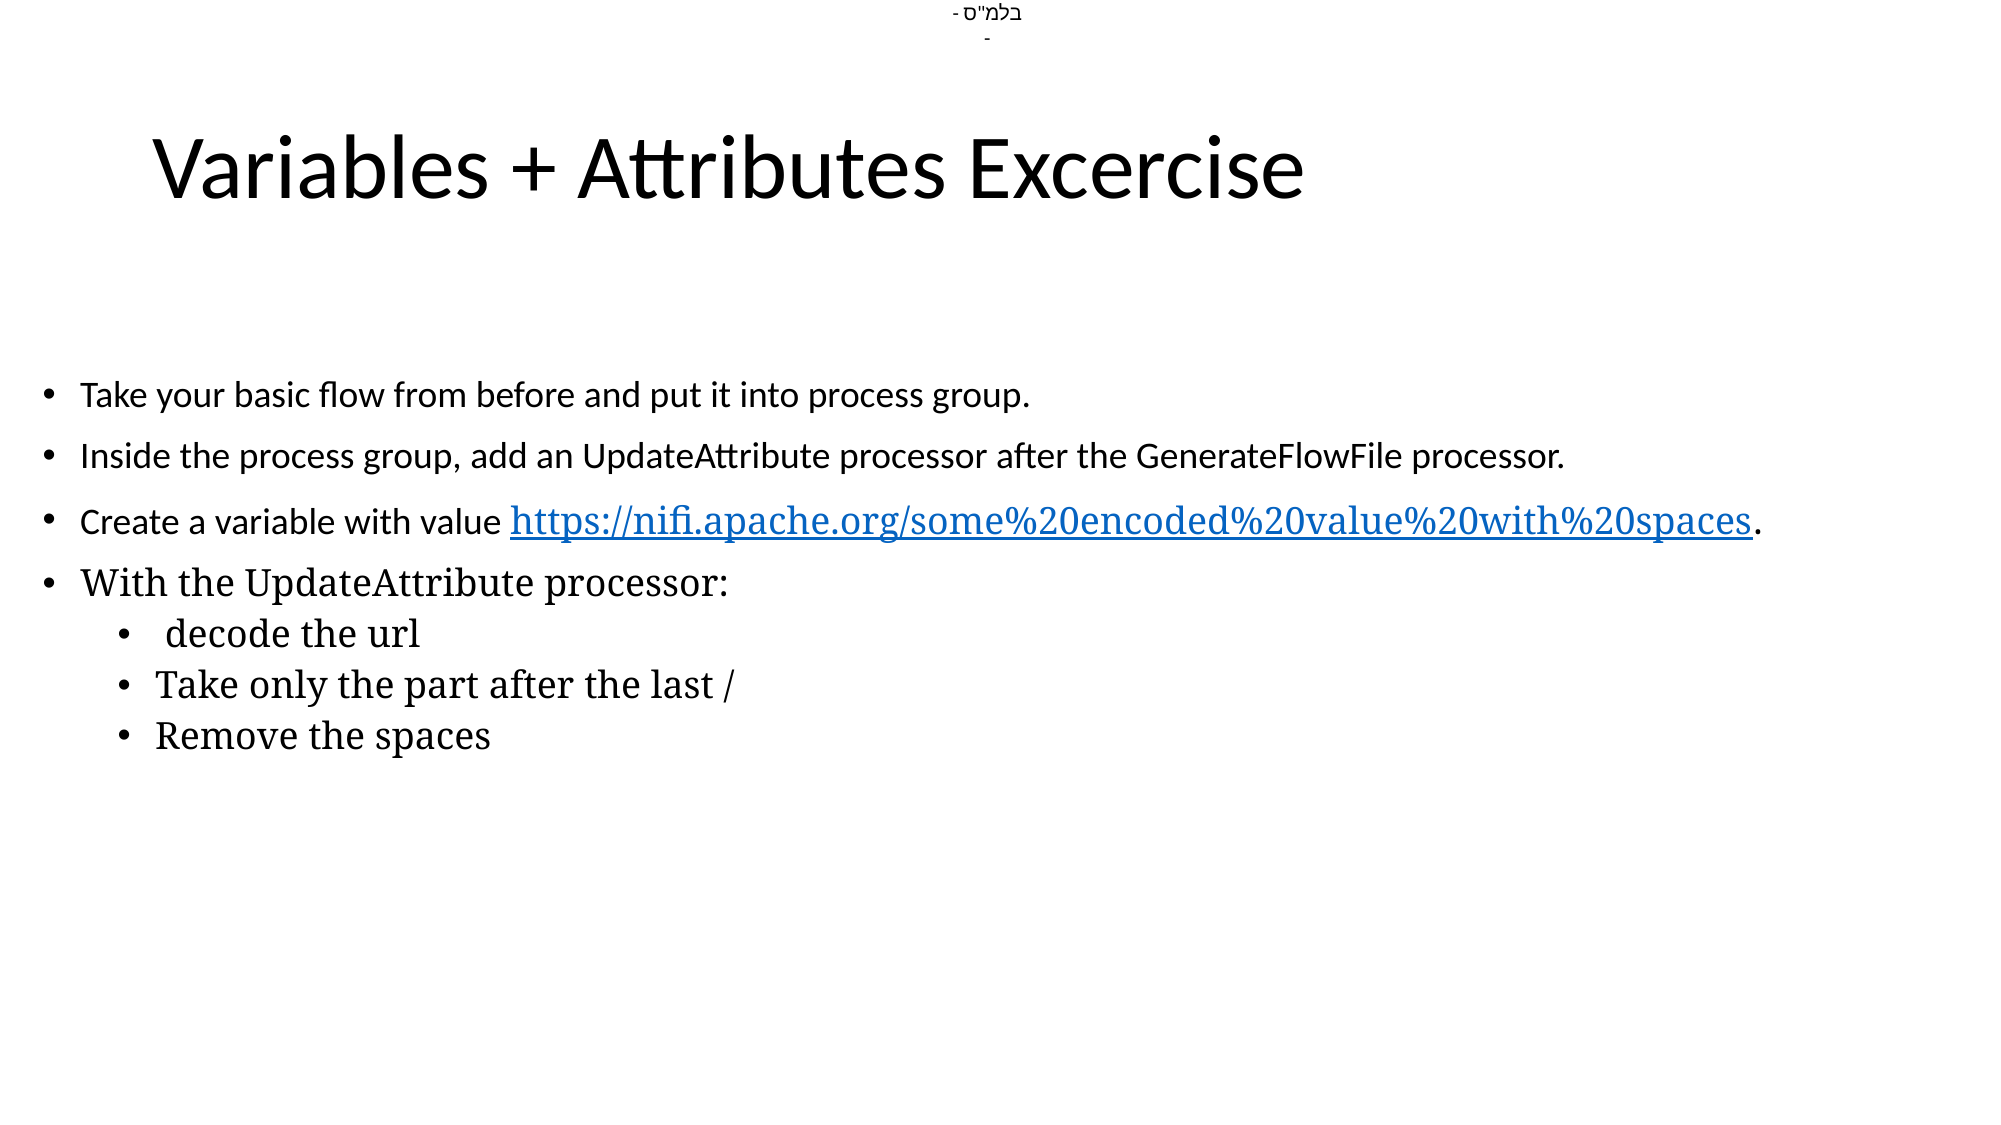

# Variables + Attributes Excercise
Take your basic flow from before and put it into process group.
Inside the process group, add an UpdateAttribute processor after the GenerateFlowFile processor.
Create a variable with value https://nifi.apache.org/some%20encoded%20value%20with%20spaces.
With the UpdateAttribute processor:
 decode the url
Take only the part after the last /
Remove the spaces